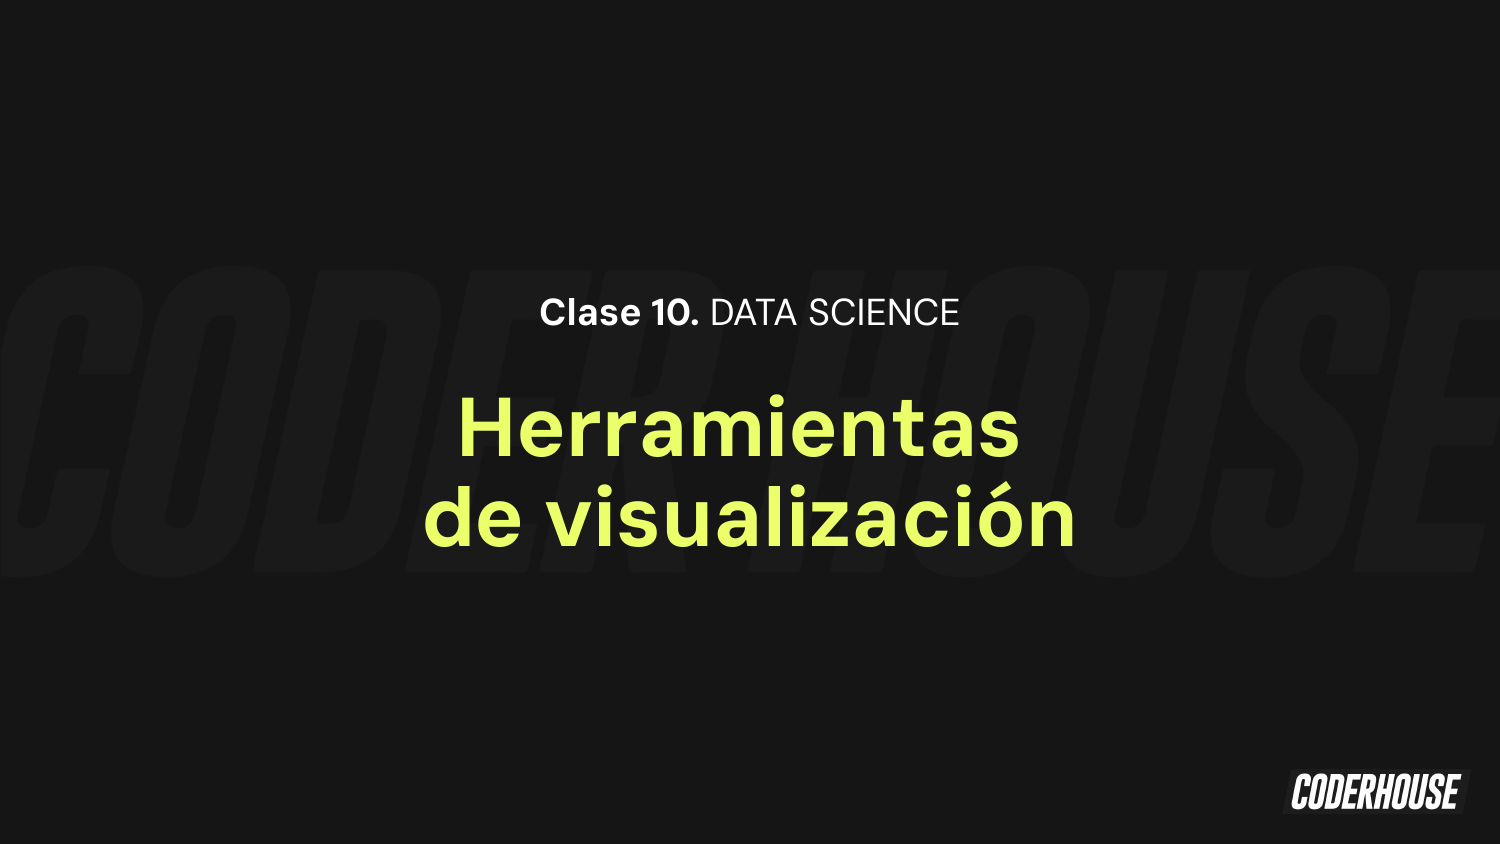

Clase 10. DATA SCIENCE
Herramientas
de visualización